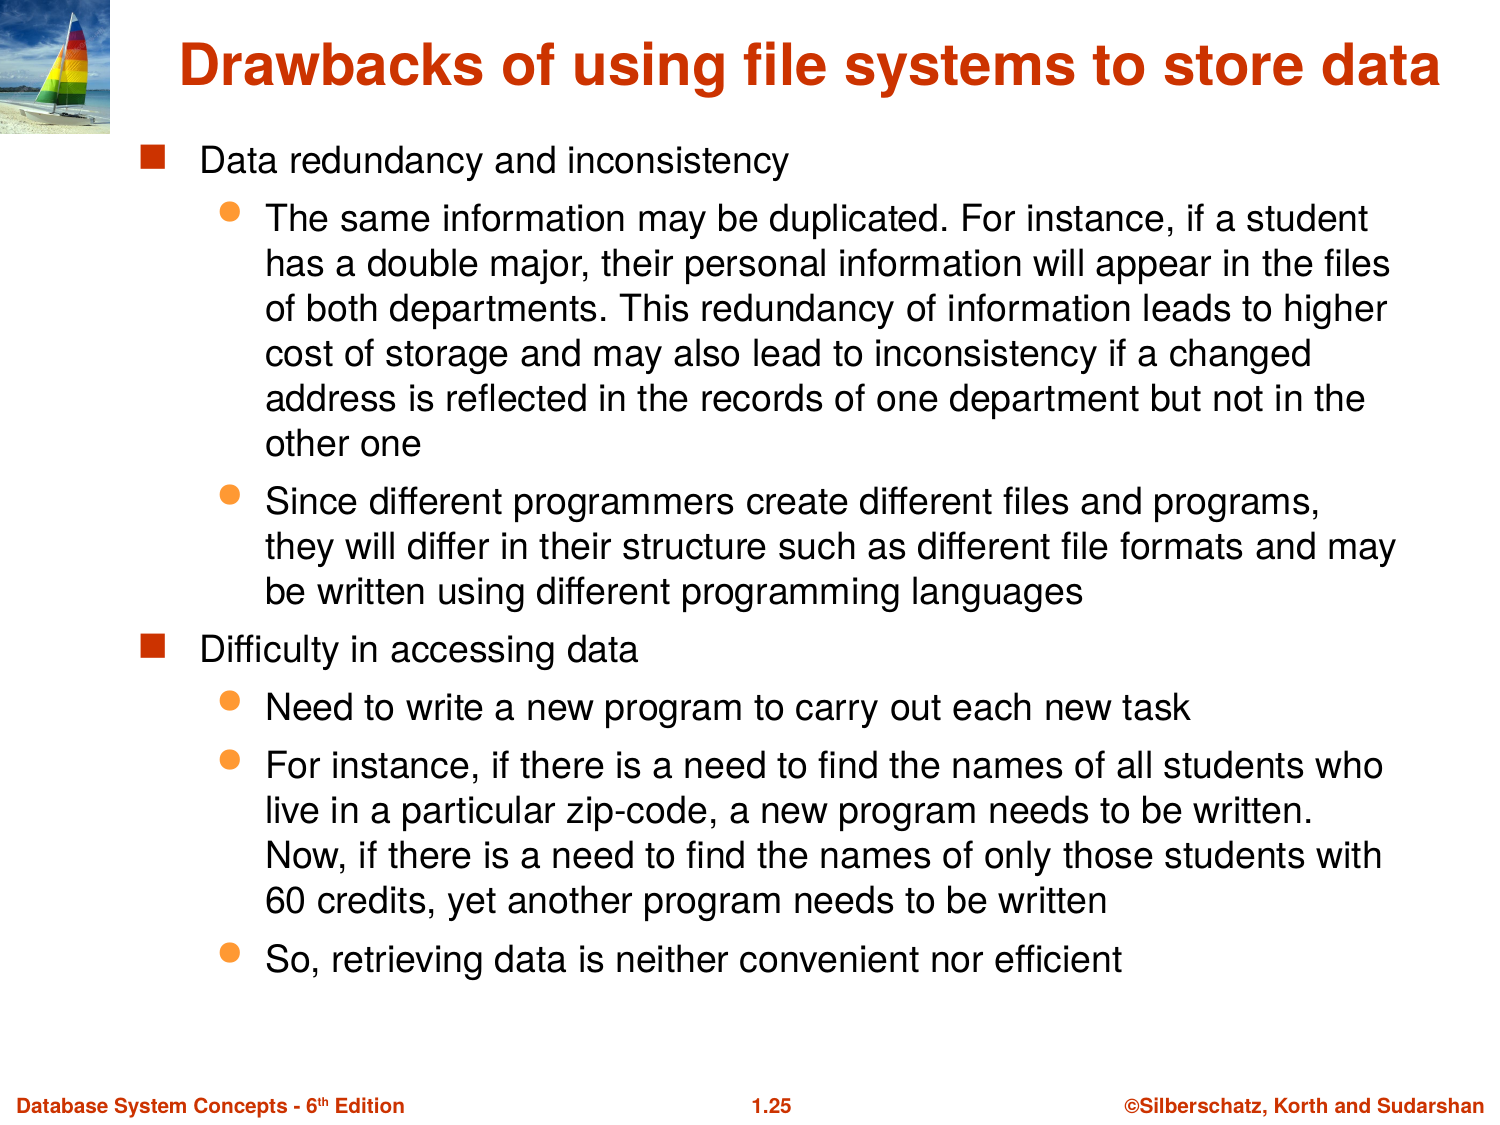

Drawbacks of using file systems to store data
Data redundancy and inconsistency
The same information may be duplicated. For instance, if a student has a double major, their personal information will appear in the files of both departments. This redundancy of information leads to higher cost of storage and may also lead to inconsistency if a changed address is reflected in the records of one department but not in the other one
Since different programmers create different files and programs, they will differ in their structure such as different file formats and may be written using different programming languages
Difficulty in accessing data
Need to write a new program to carry out each new task
For instance, if there is a need to find the names of all students who live in a particular zip-code, a new program needs to be written. Now, if there is a need to find the names of only those students with 60 credits, yet another program needs to be written
So, retrieving data is neither convenient nor efficient